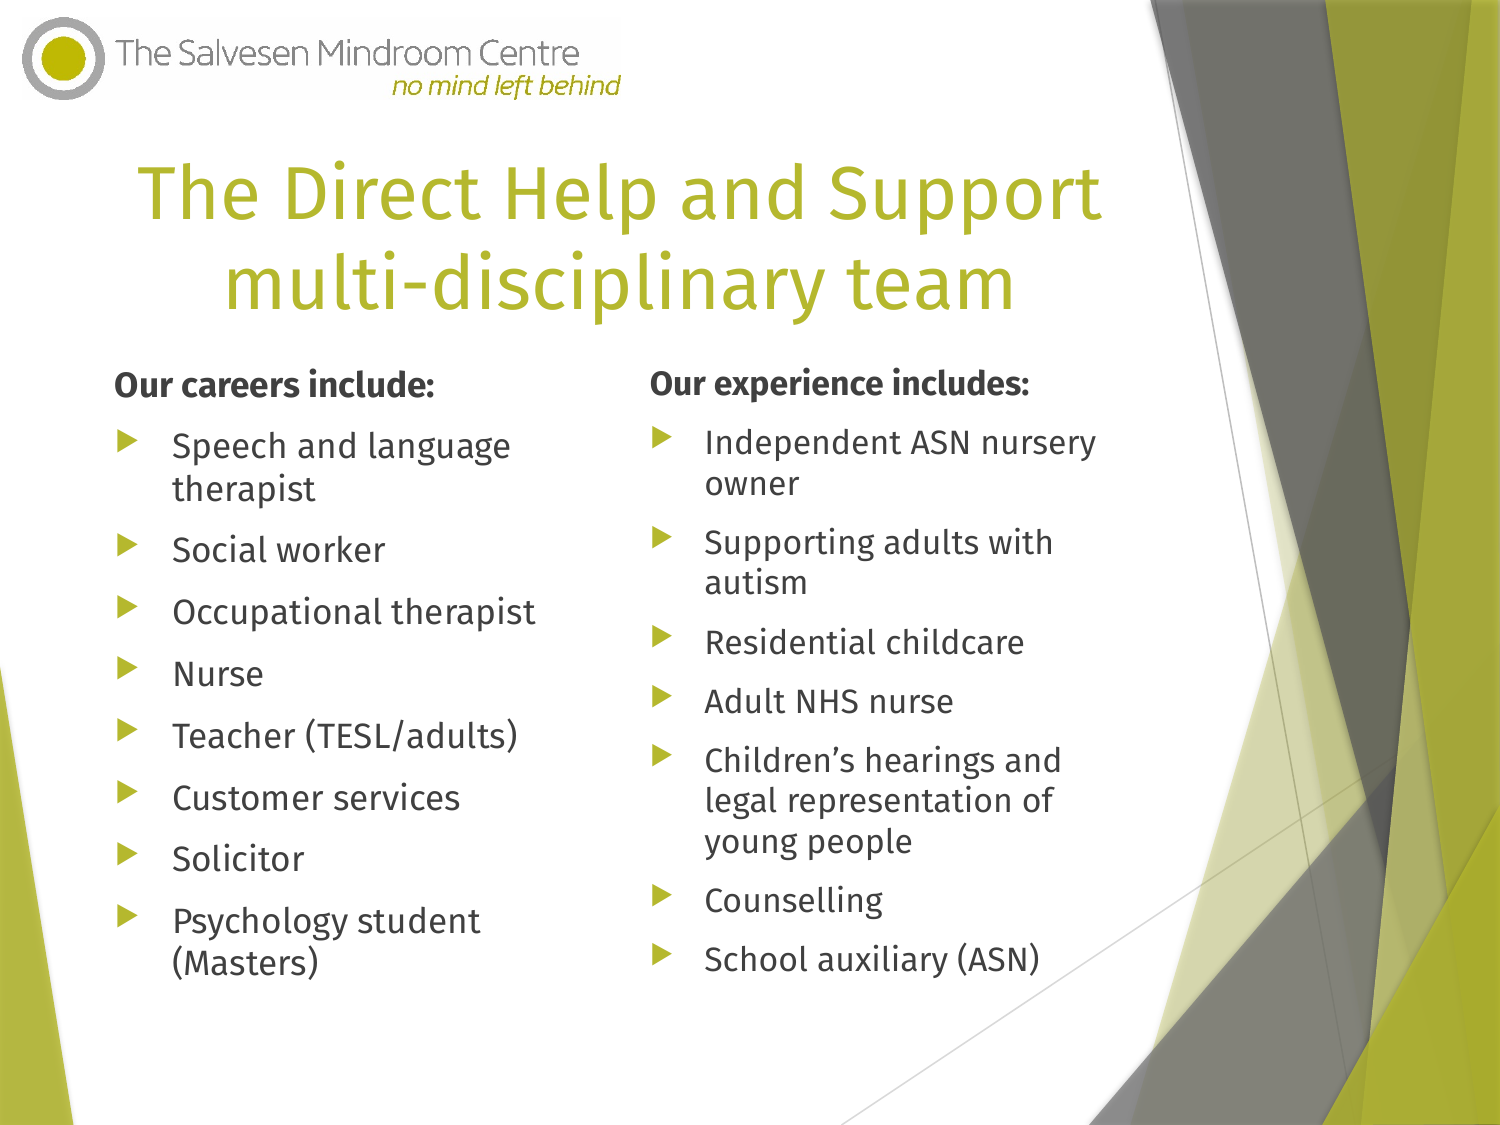

# The Direct Help and Support multi-disciplinary team
Our careers include:
Speech and language therapist
Social worker
Occupational therapist
Nurse
Teacher (TESL/adults)
Customer services
Solicitor
Psychology student (Masters)
Our experience includes:
Independent ASN nursery owner
Supporting adults with autism
Residential childcare
Adult NHS nurse
Children’s hearings and legal representation of young people
Counselling
School auxiliary (ASN)